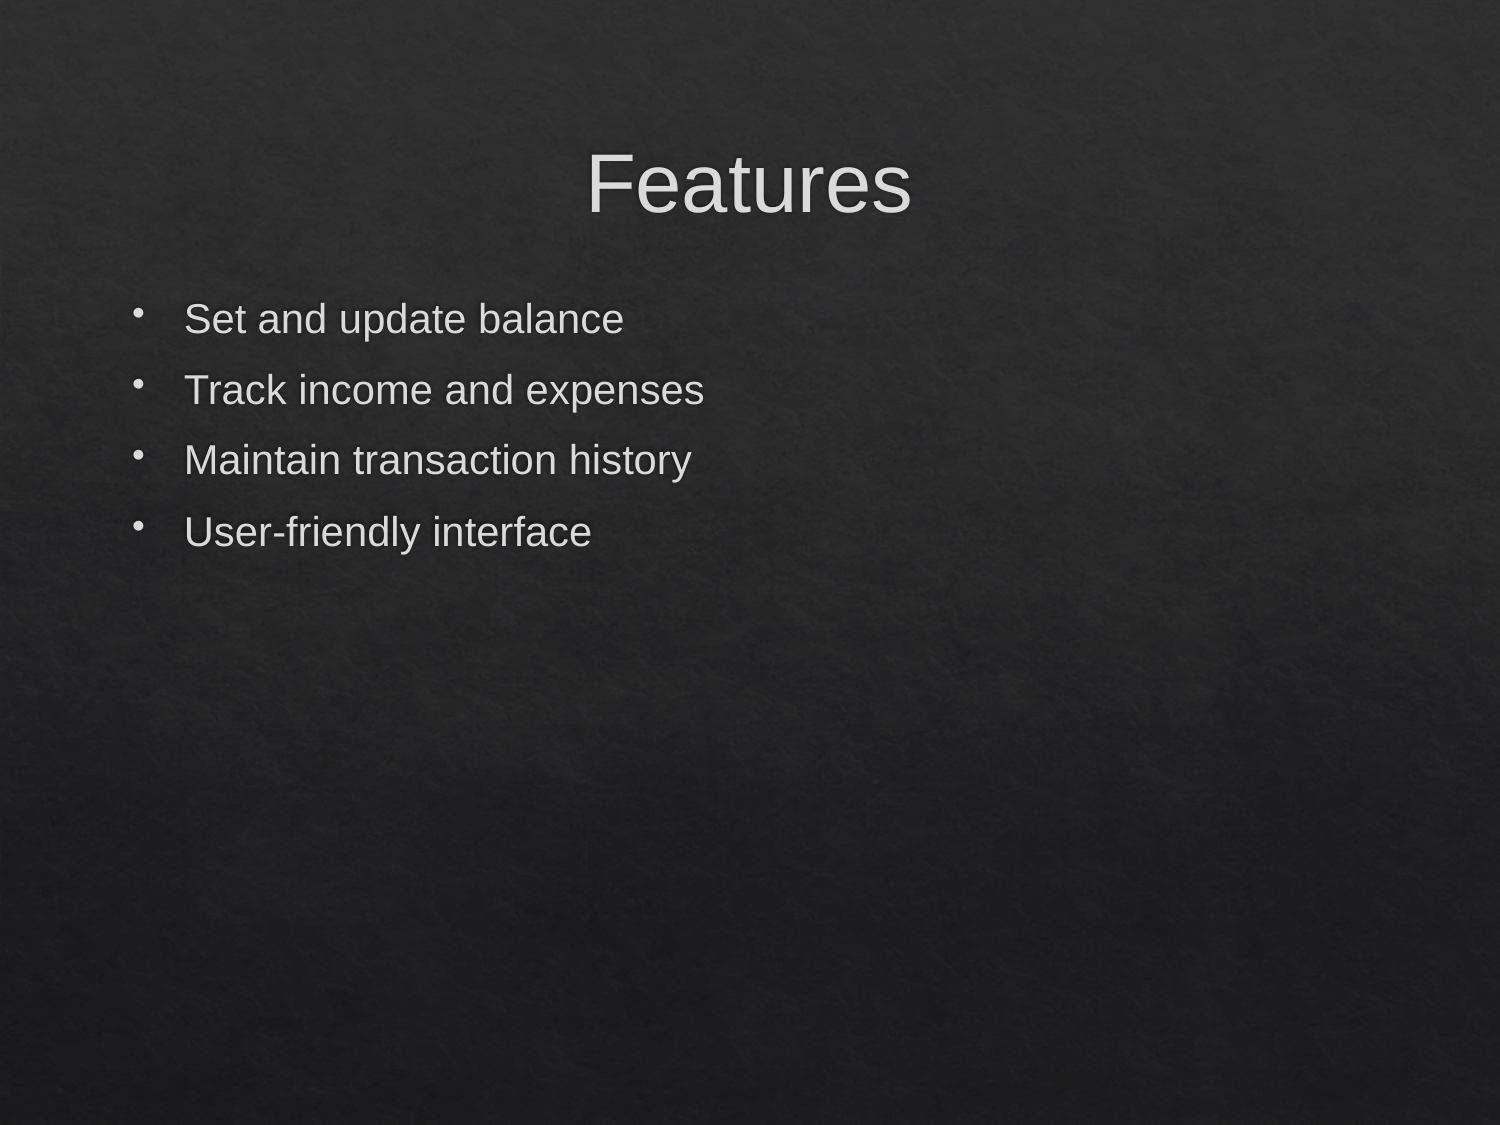

# Features
Set and update balance
Track income and expenses
Maintain transaction history
User-friendly interface